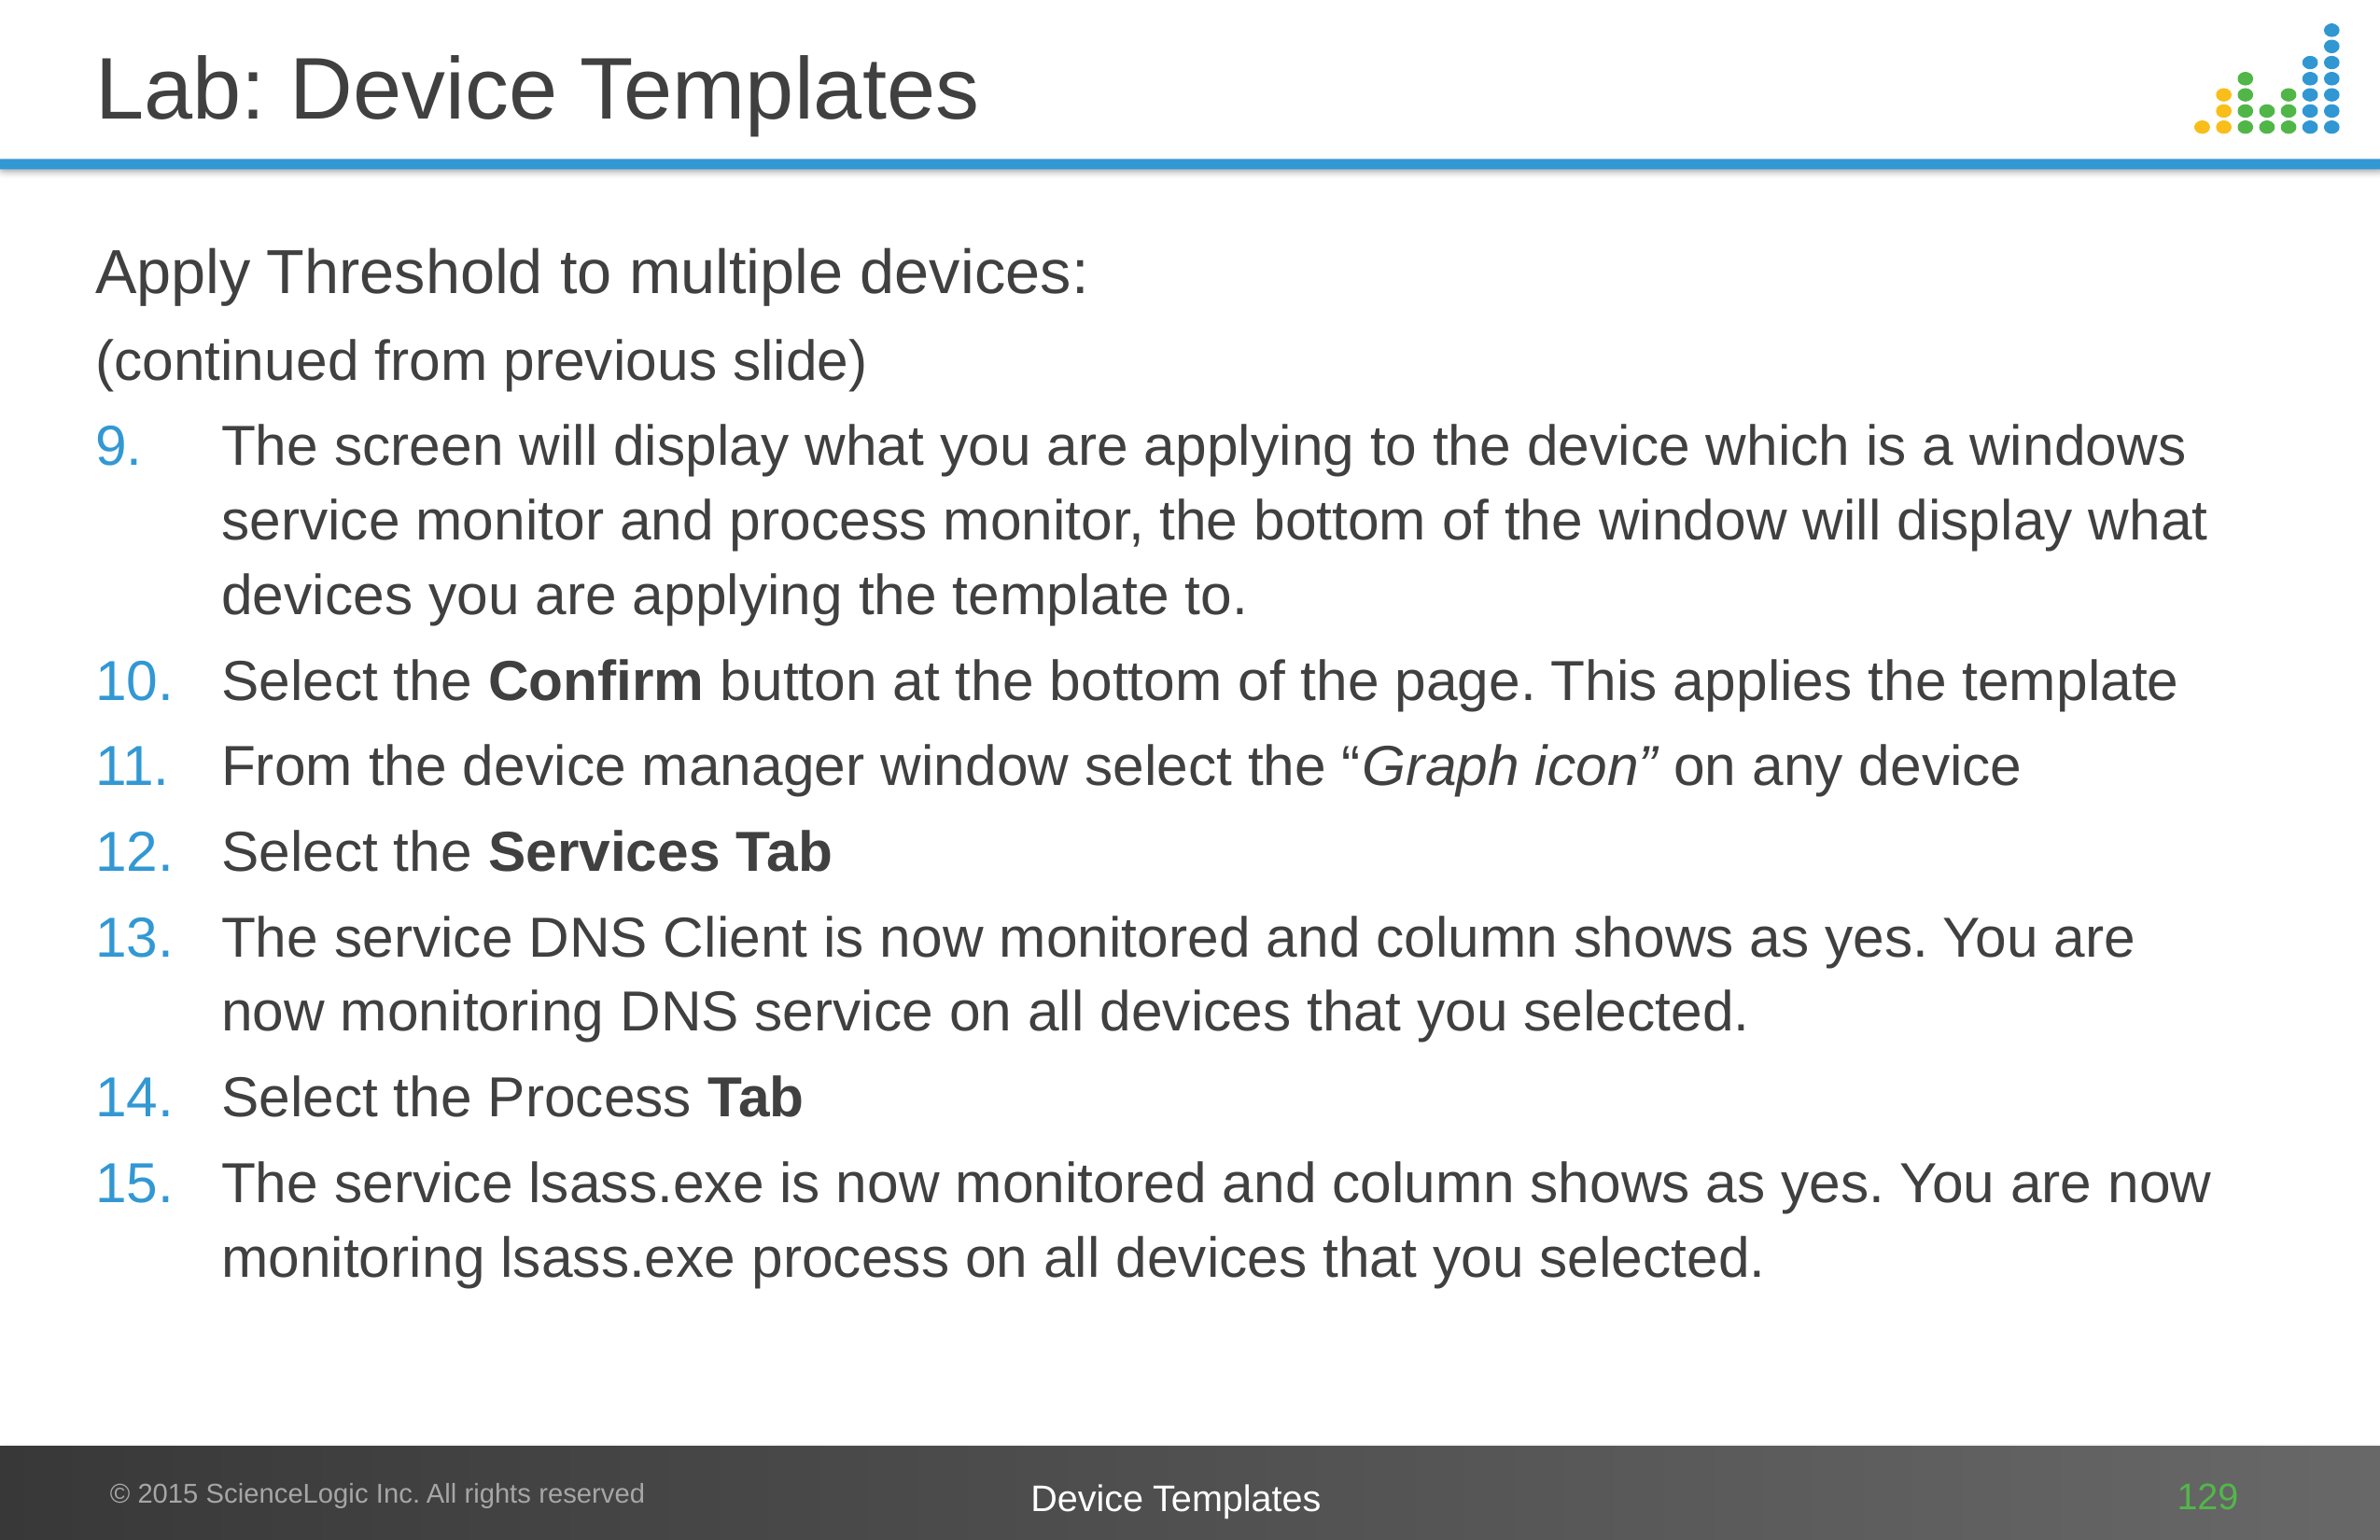

# Lab: Device Templates
Apply Threshold to multiple devices:
(continued from previous slide)
The screen will display what you are applying to the device which is a windows service monitor and process monitor, the bottom of the window will display what devices you are applying the template to.
Select the Confirm button at the bottom of the page. This applies the template
From the device manager window select the “Graph icon” on any device
Select the Services Tab
The service DNS Client is now monitored and column shows as yes. You are now monitoring DNS service on all devices that you selected.
Select the Process Tab
The service lsass.exe is now monitored and column shows as yes. You are now monitoring lsass.exe process on all devices that you selected.
Device Templates
129